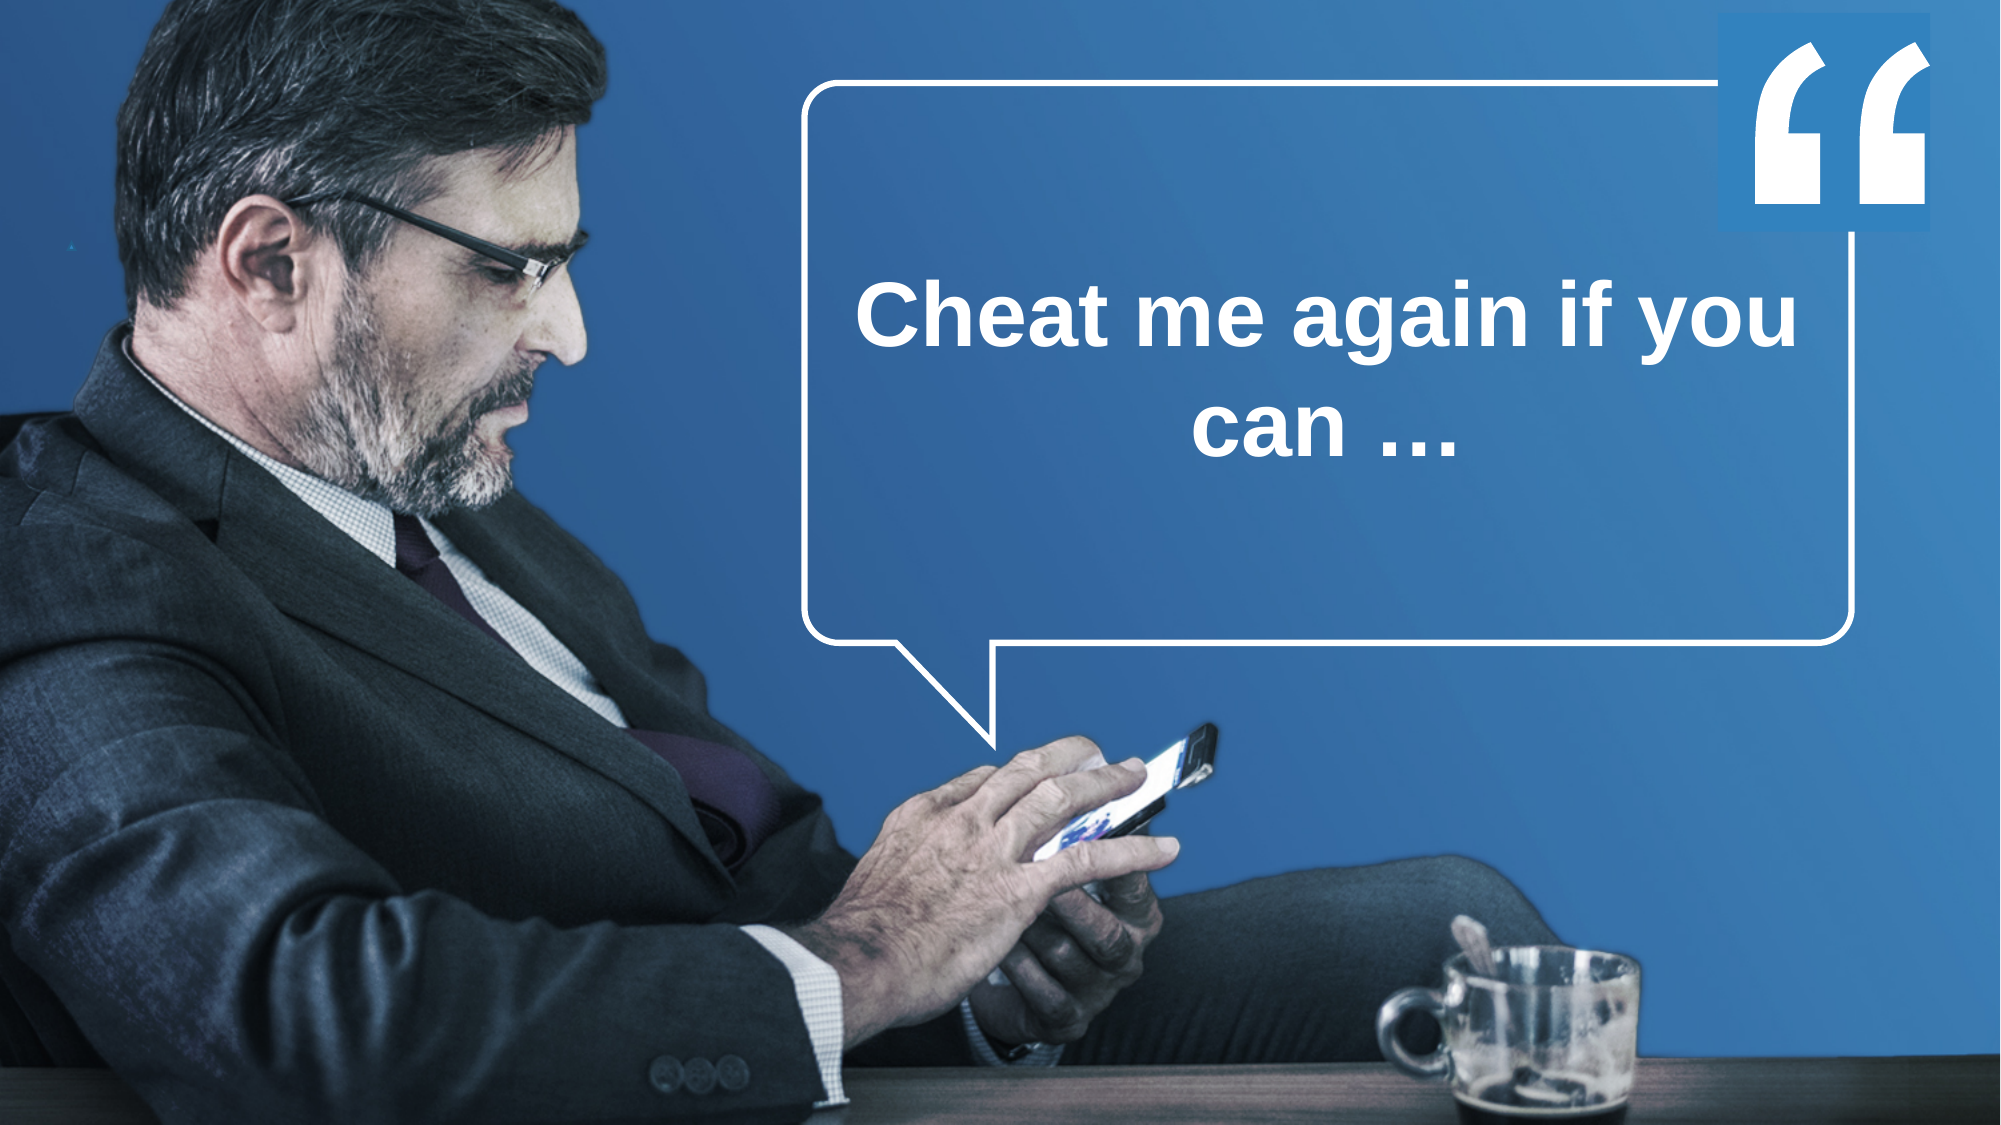

Cheat me again if you can …